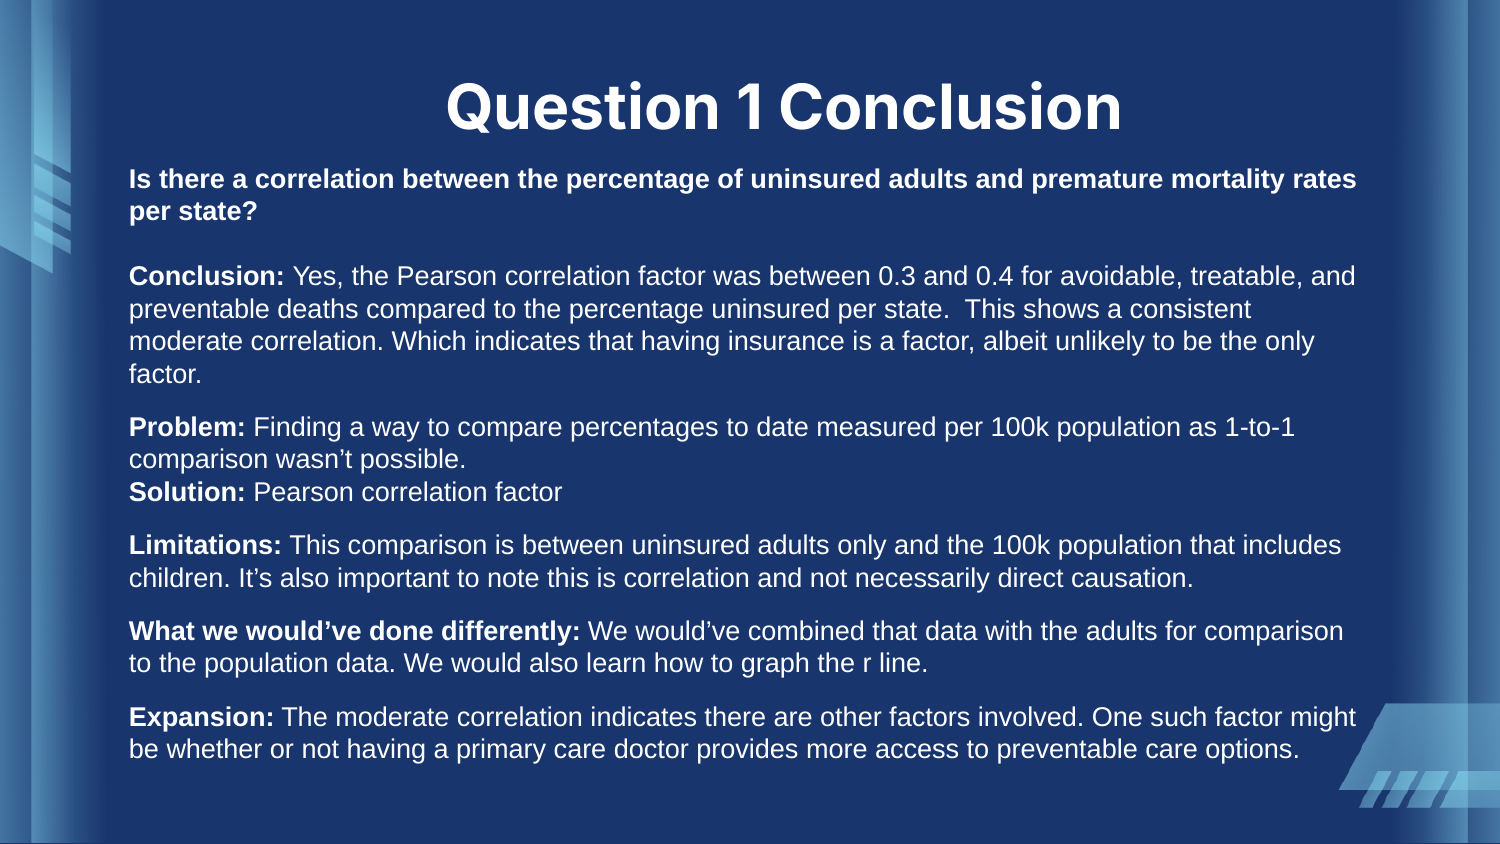

Question 1 Conclusion
Is there a correlation between the percentage of uninsured adults and premature mortality rates per state?

Conclusion: Yes, the Pearson correlation factor was between 0.3 and 0.4 for avoidable, treatable, and preventable deaths compared to the percentage uninsured per state.  This shows a consistent moderate correlation. Which indicates that having insurance is a factor, albeit unlikely to be the only factor.
Problem: Finding a way to compare percentages to date measured per 100k population as 1-to-1 comparison wasn’t possible.
Solution: Pearson correlation factor
Limitations: This comparison is between uninsured adults only and the 100k population that includes children. It’s also important to note this is correlation and not necessarily direct causation.
What we would’ve done differently: We would’ve combined that data with the adults for comparison to the population data. We would also learn how to graph the r line.
Expansion: The moderate correlation indicates there are other factors involved. One such factor might be whether or not having a primary care doctor provides more access to preventable care options.